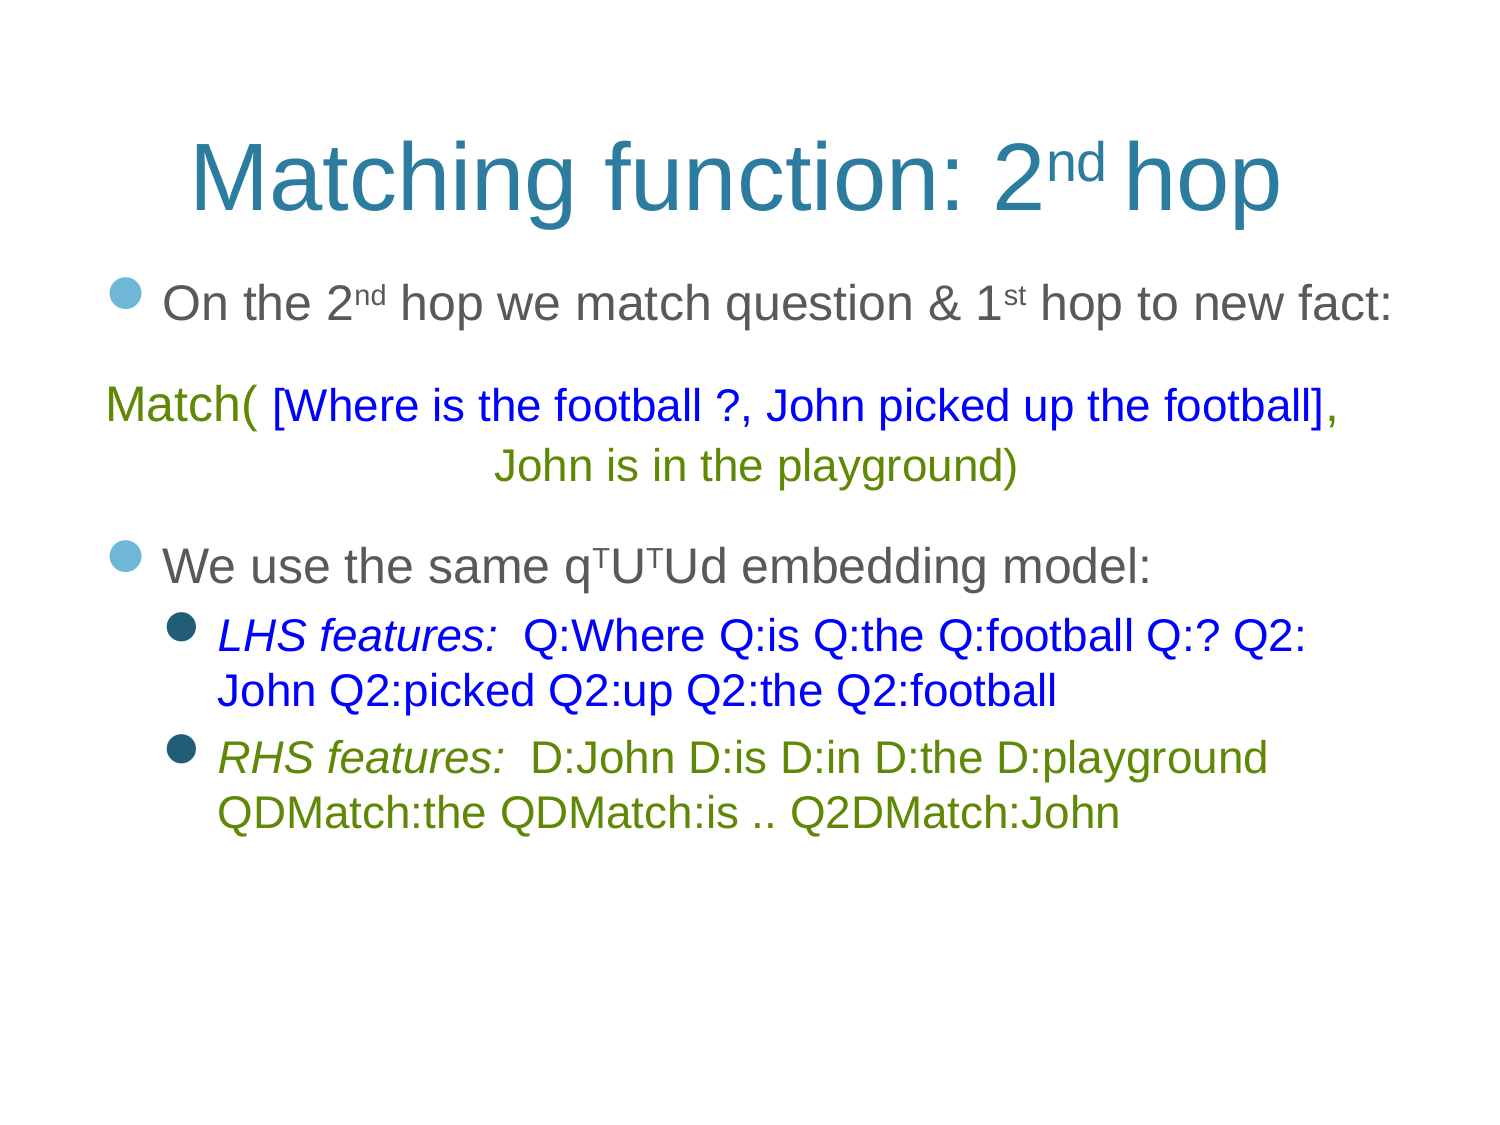

# Matching function: 2nd hop
On the 2nd hop we match question & 1st hop to new fact:
Match( [Where is the football ?, John picked up the football],                    J          John is in the playground)
We use the same qTUTUd embedding model:
LHS features:  Q:Where Q:is Q:the Q:football Q:? Q2: John Q2:picked Q2:up Q2:the Q2:football
RHS features:  D:John D:is D:in D:the D:playground QDMatch:the QDMatch:is .. Q2DMatch:John